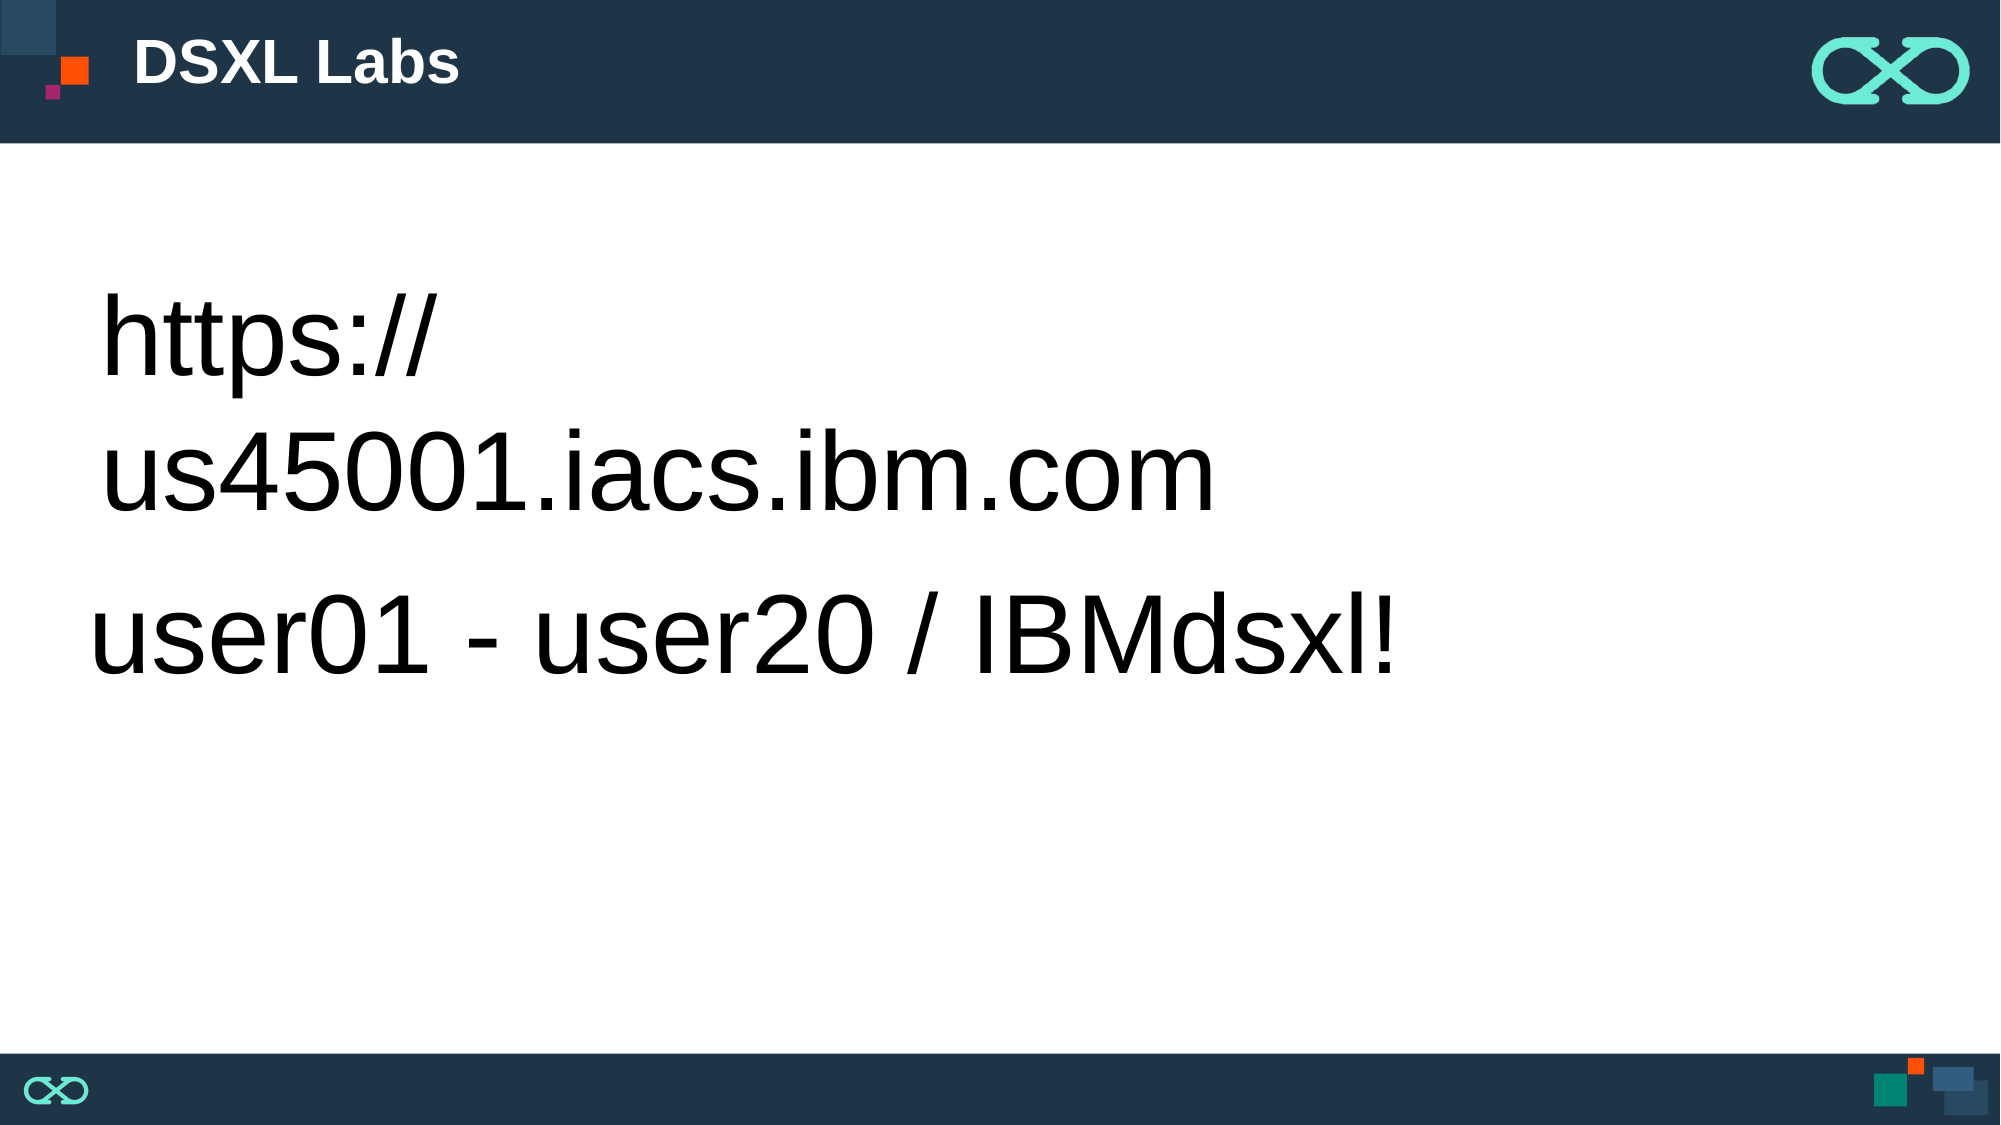

# DSXL Labs
https://us45001.iacs.ibm.com
user01 - user20 / IBMdsxl!